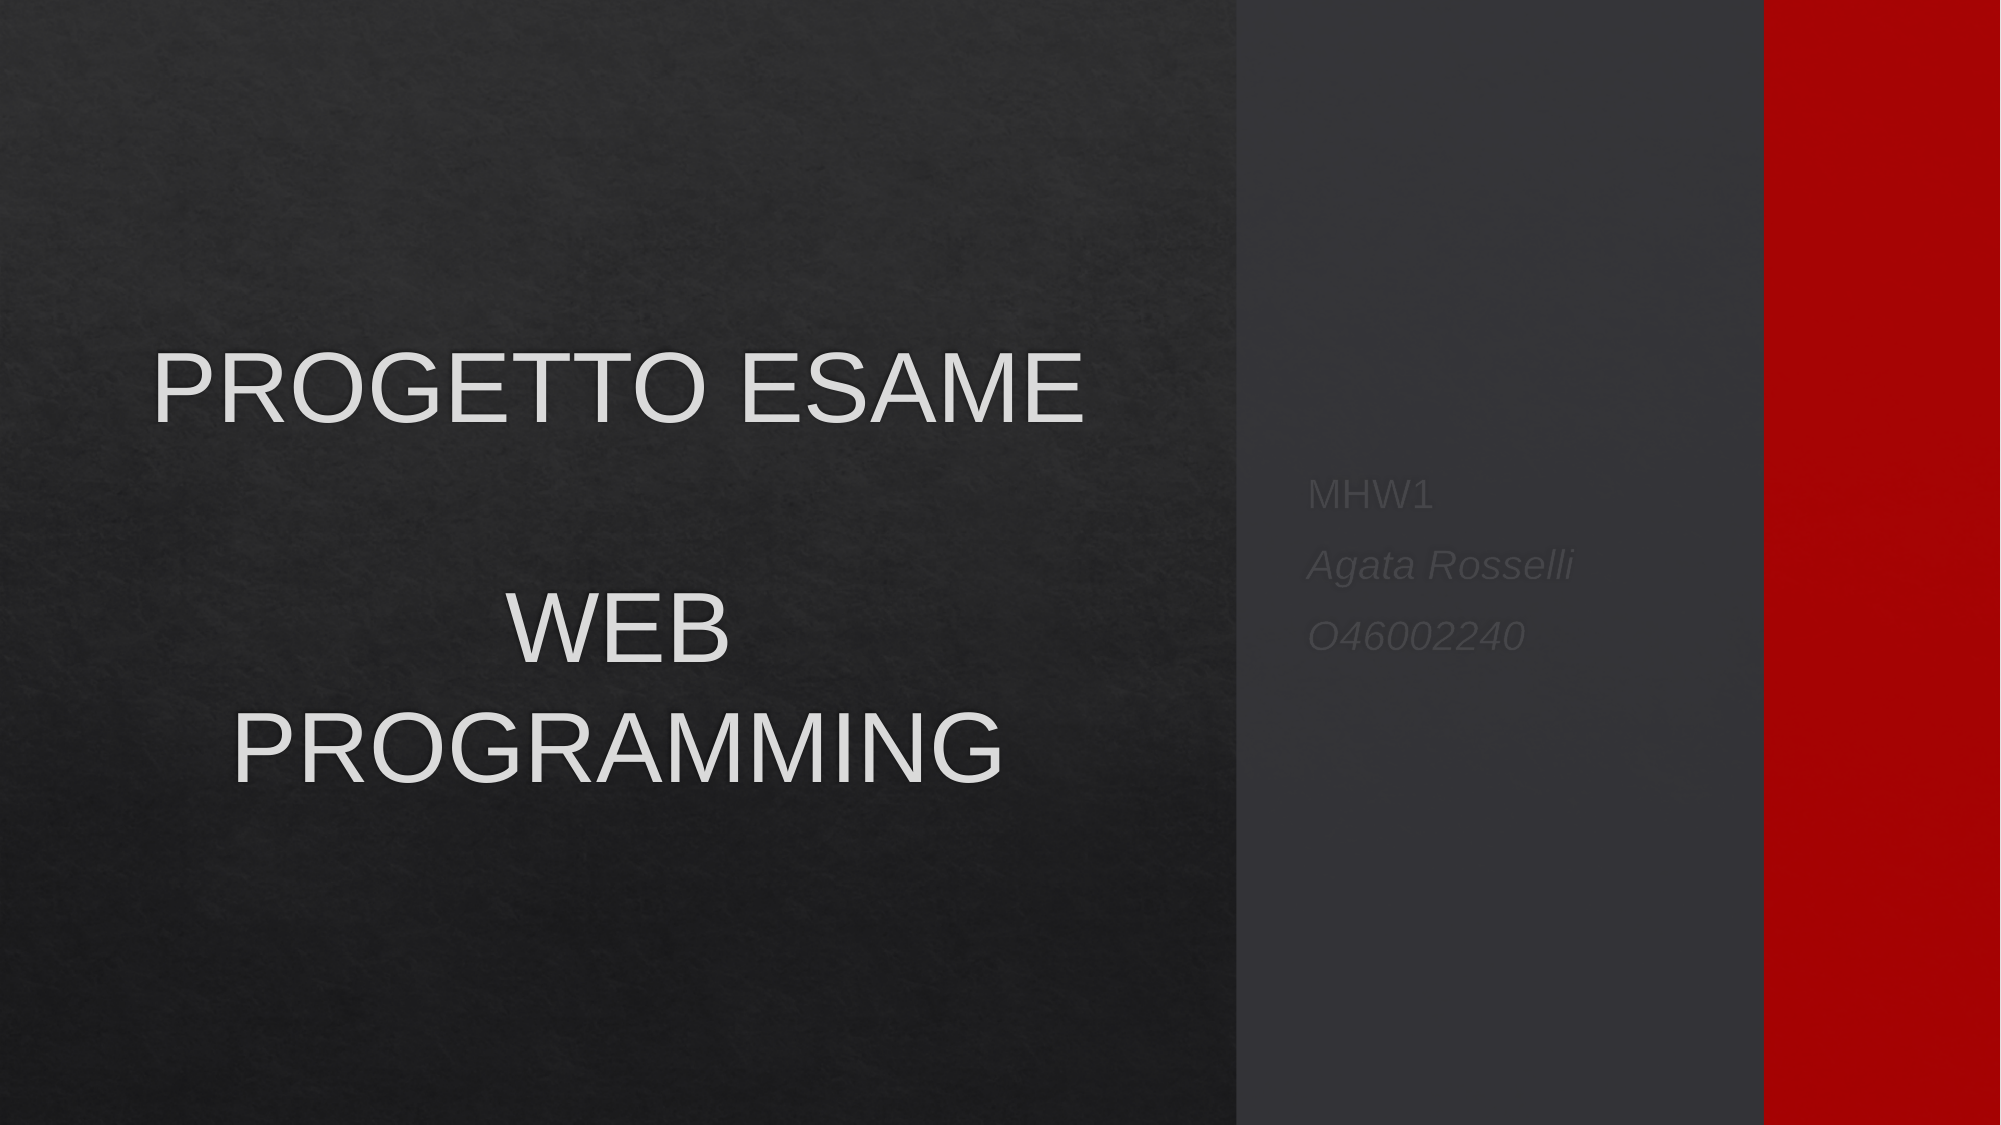

# PROGETTO ESAME WEB PROGRAMMING
MHW1
Agata Rosselli
O46002240